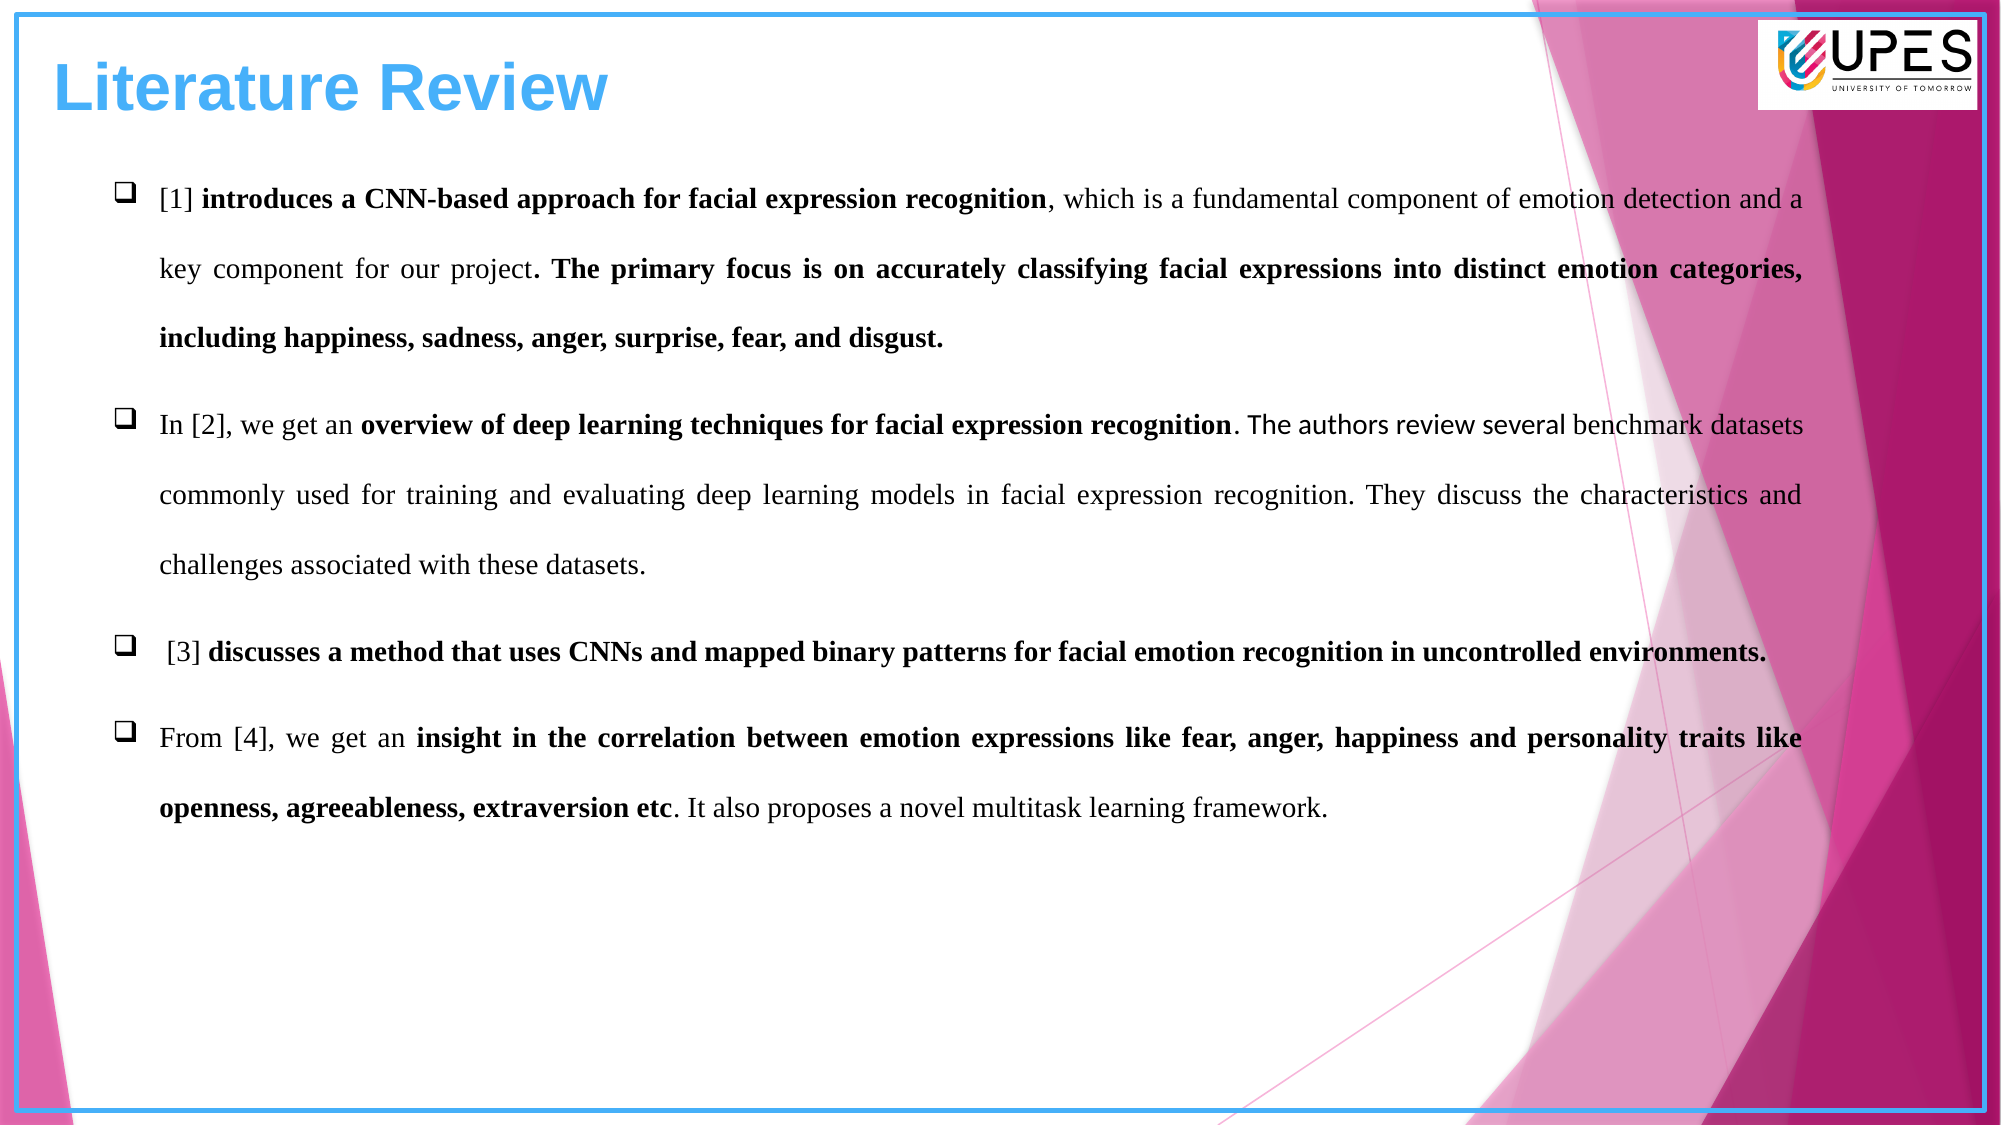

Literature Review
[1] introduces a CNN-based approach for facial expression recognition, which is a fundamental component of emotion detection and a key component for our project. The primary focus is on accurately classifying facial expressions into distinct emotion categories, including happiness, sadness, anger, surprise, fear, and disgust.
In [2], we get an overview of deep learning techniques for facial expression recognition. The authors review several benchmark datasets commonly used for training and evaluating deep learning models in facial expression recognition. They discuss the characteristics and challenges associated with these datasets.
 [3] discusses a method that uses CNNs and mapped binary patterns for facial emotion recognition in uncontrolled environments.
From [4], we get an insight in the correlation between emotion expressions like fear, anger, happiness and personality traits like openness, agreeableness, extraversion etc. It also proposes a novel multitask learning framework.